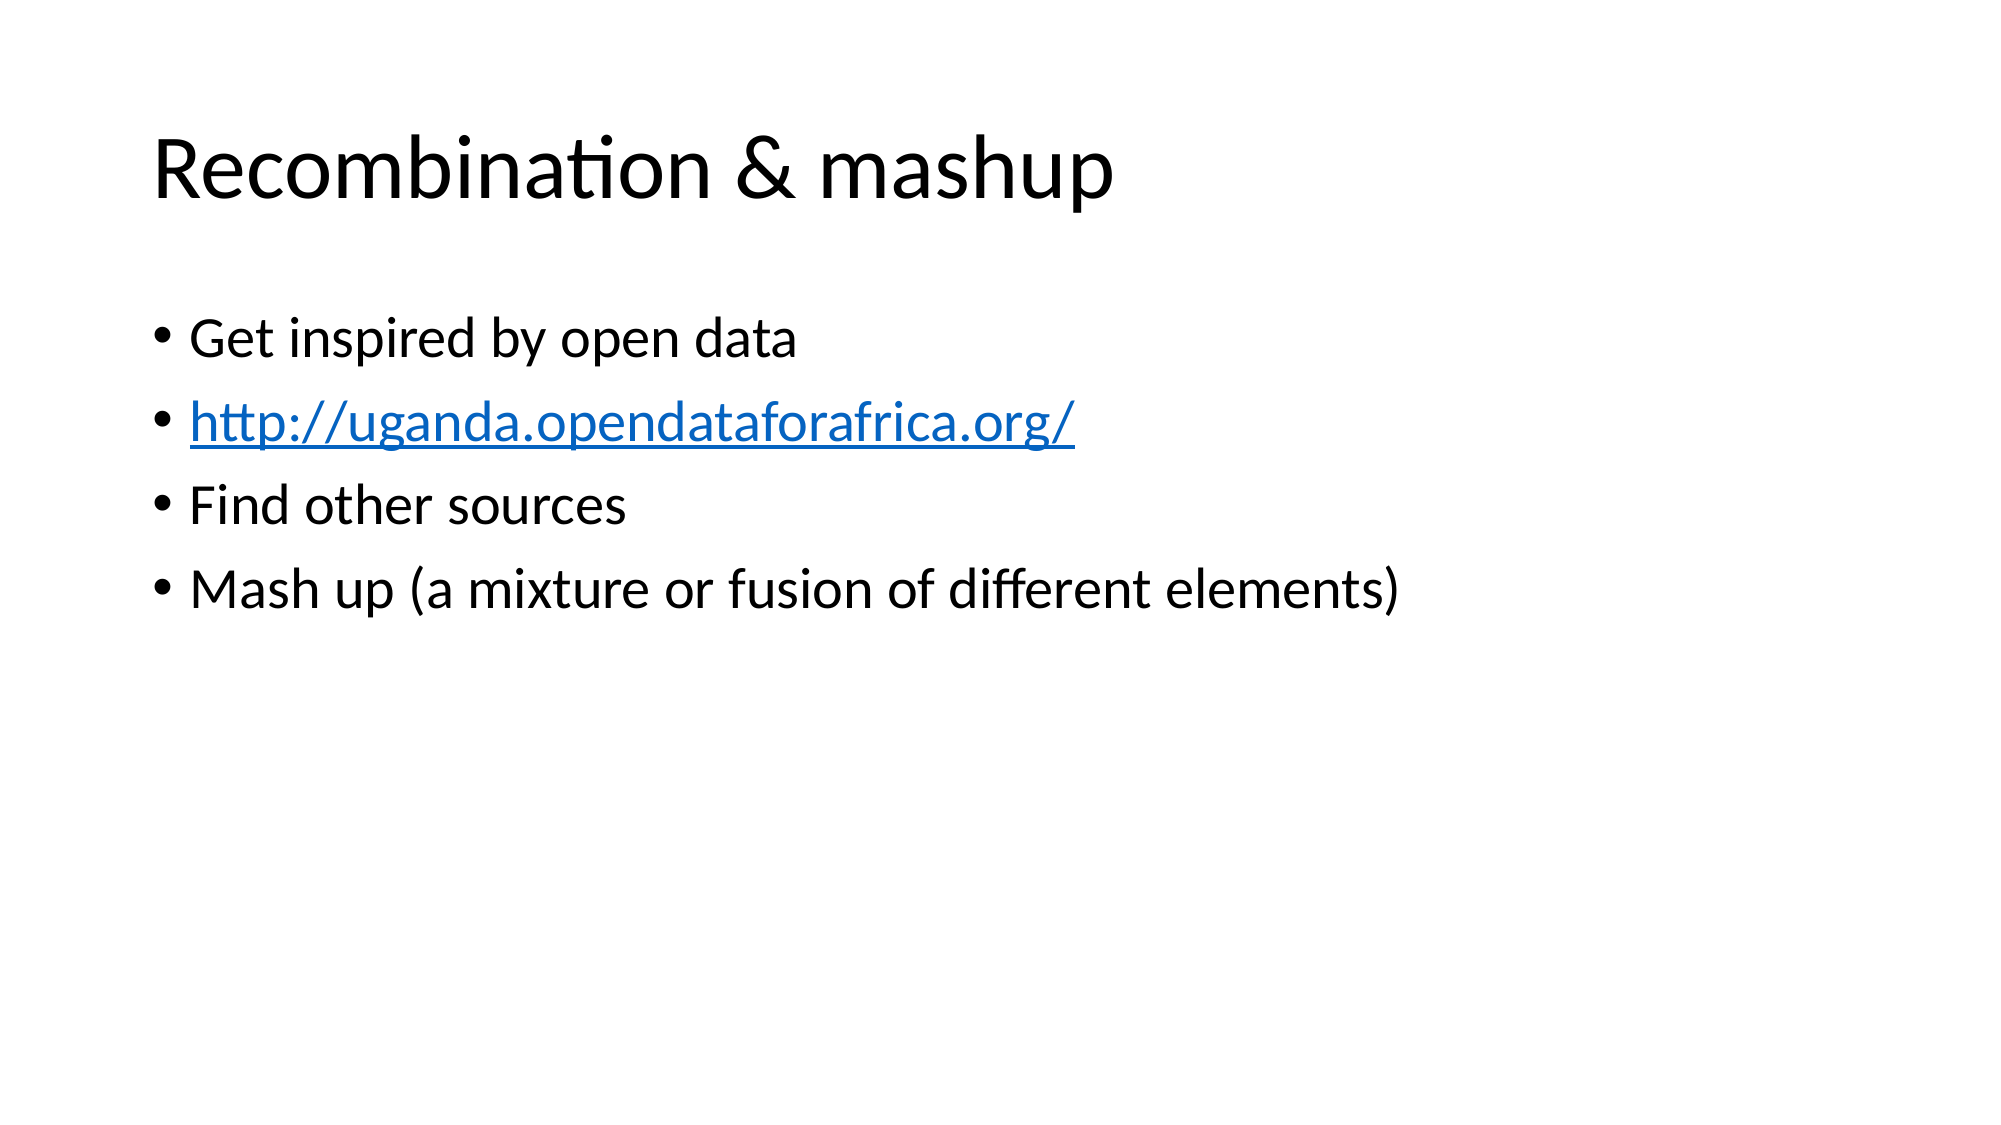

# Recombination & mashup
Get inspired by open data
http://uganda.opendataforafrica.org/
Find other sources
Mash up (a mixture or fusion of different elements)